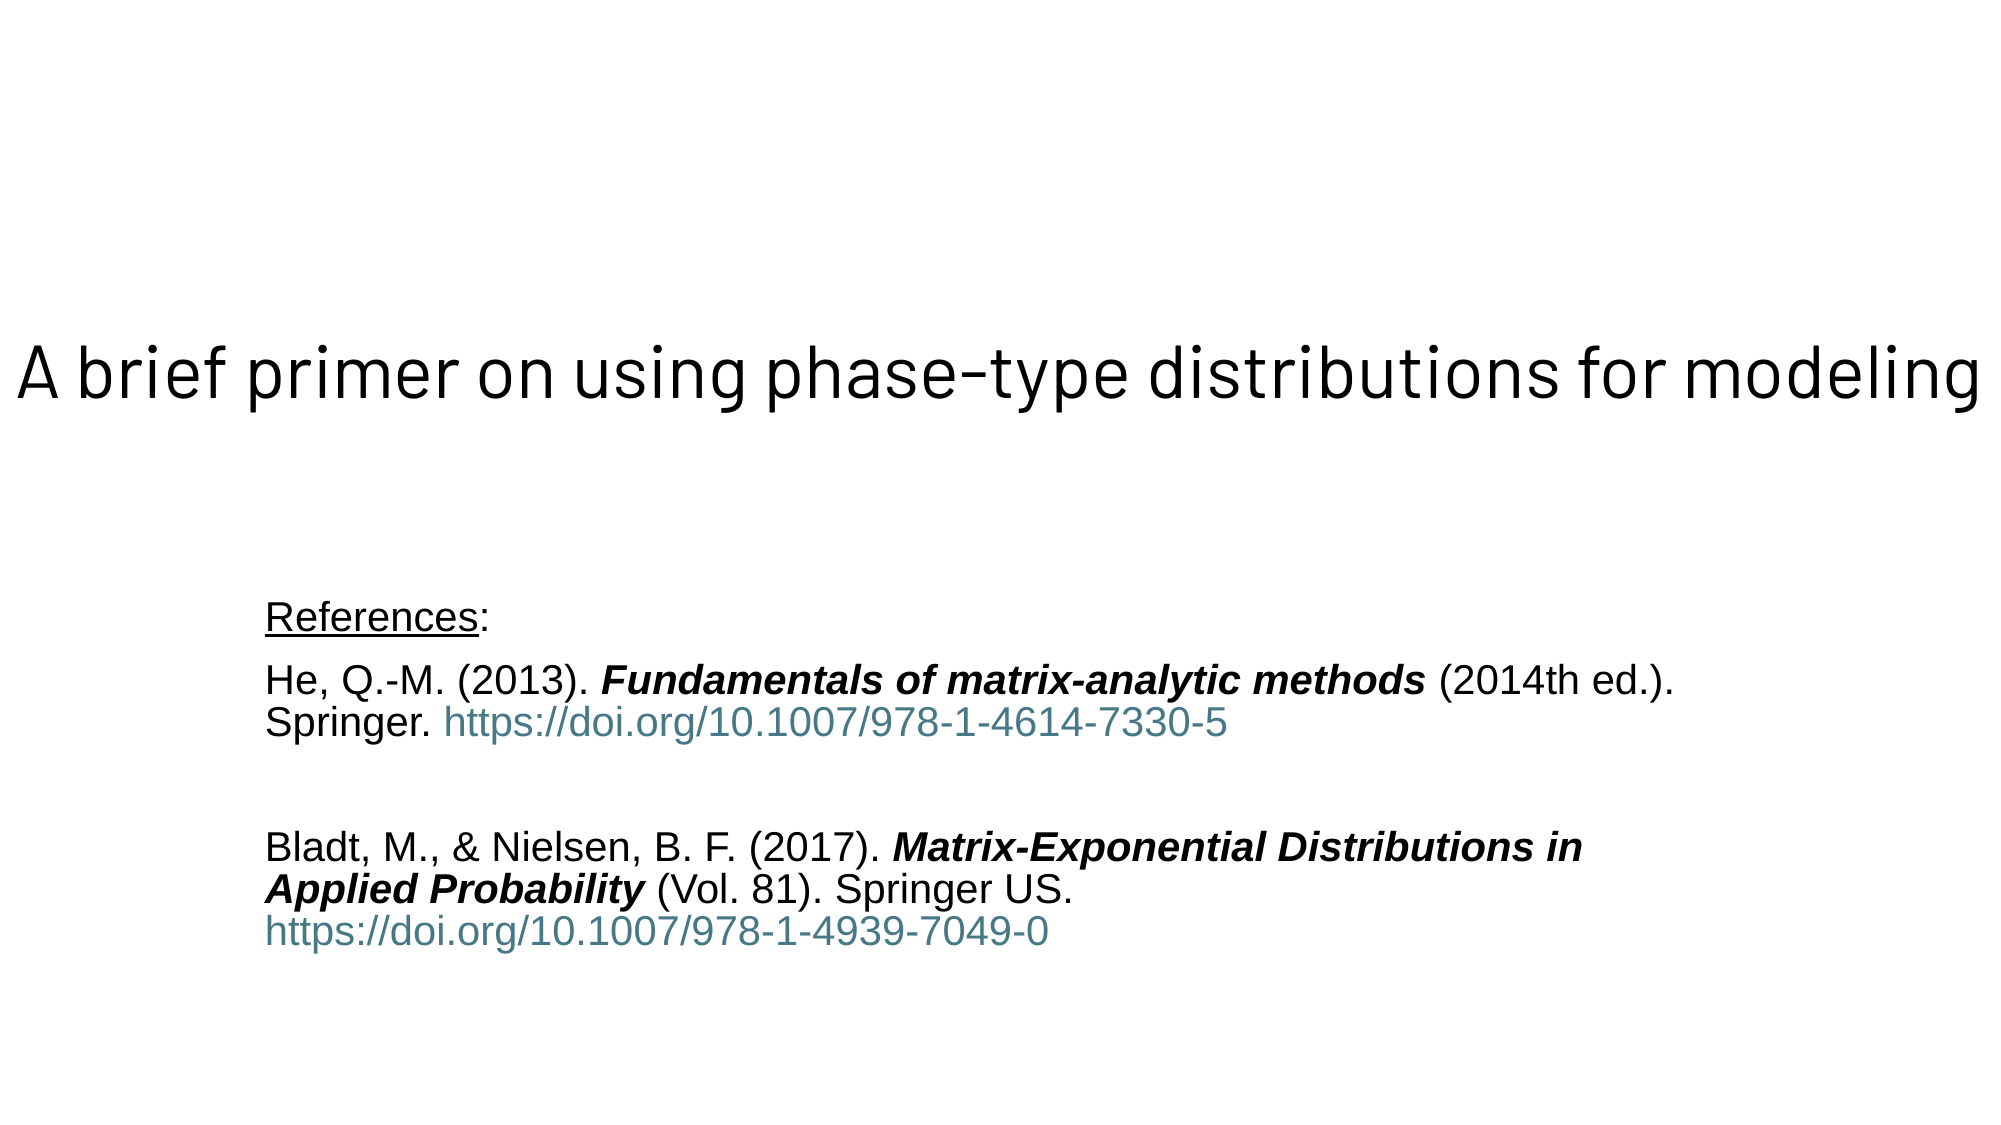

# A brief primer on using phase-type distributions for modeling
References:
He, Q.-M. (2013). Fundamentals of matrix-analytic methods (2014th ed.). Springer. https://doi.org/10.1007/978-1-4614-7330-5

Bladt, M., & Nielsen, B. F. (2017). Matrix-Exponential Distributions in Applied Probability (Vol. 81). Springer US. https://doi.org/10.1007/978-1-4939-7049-0